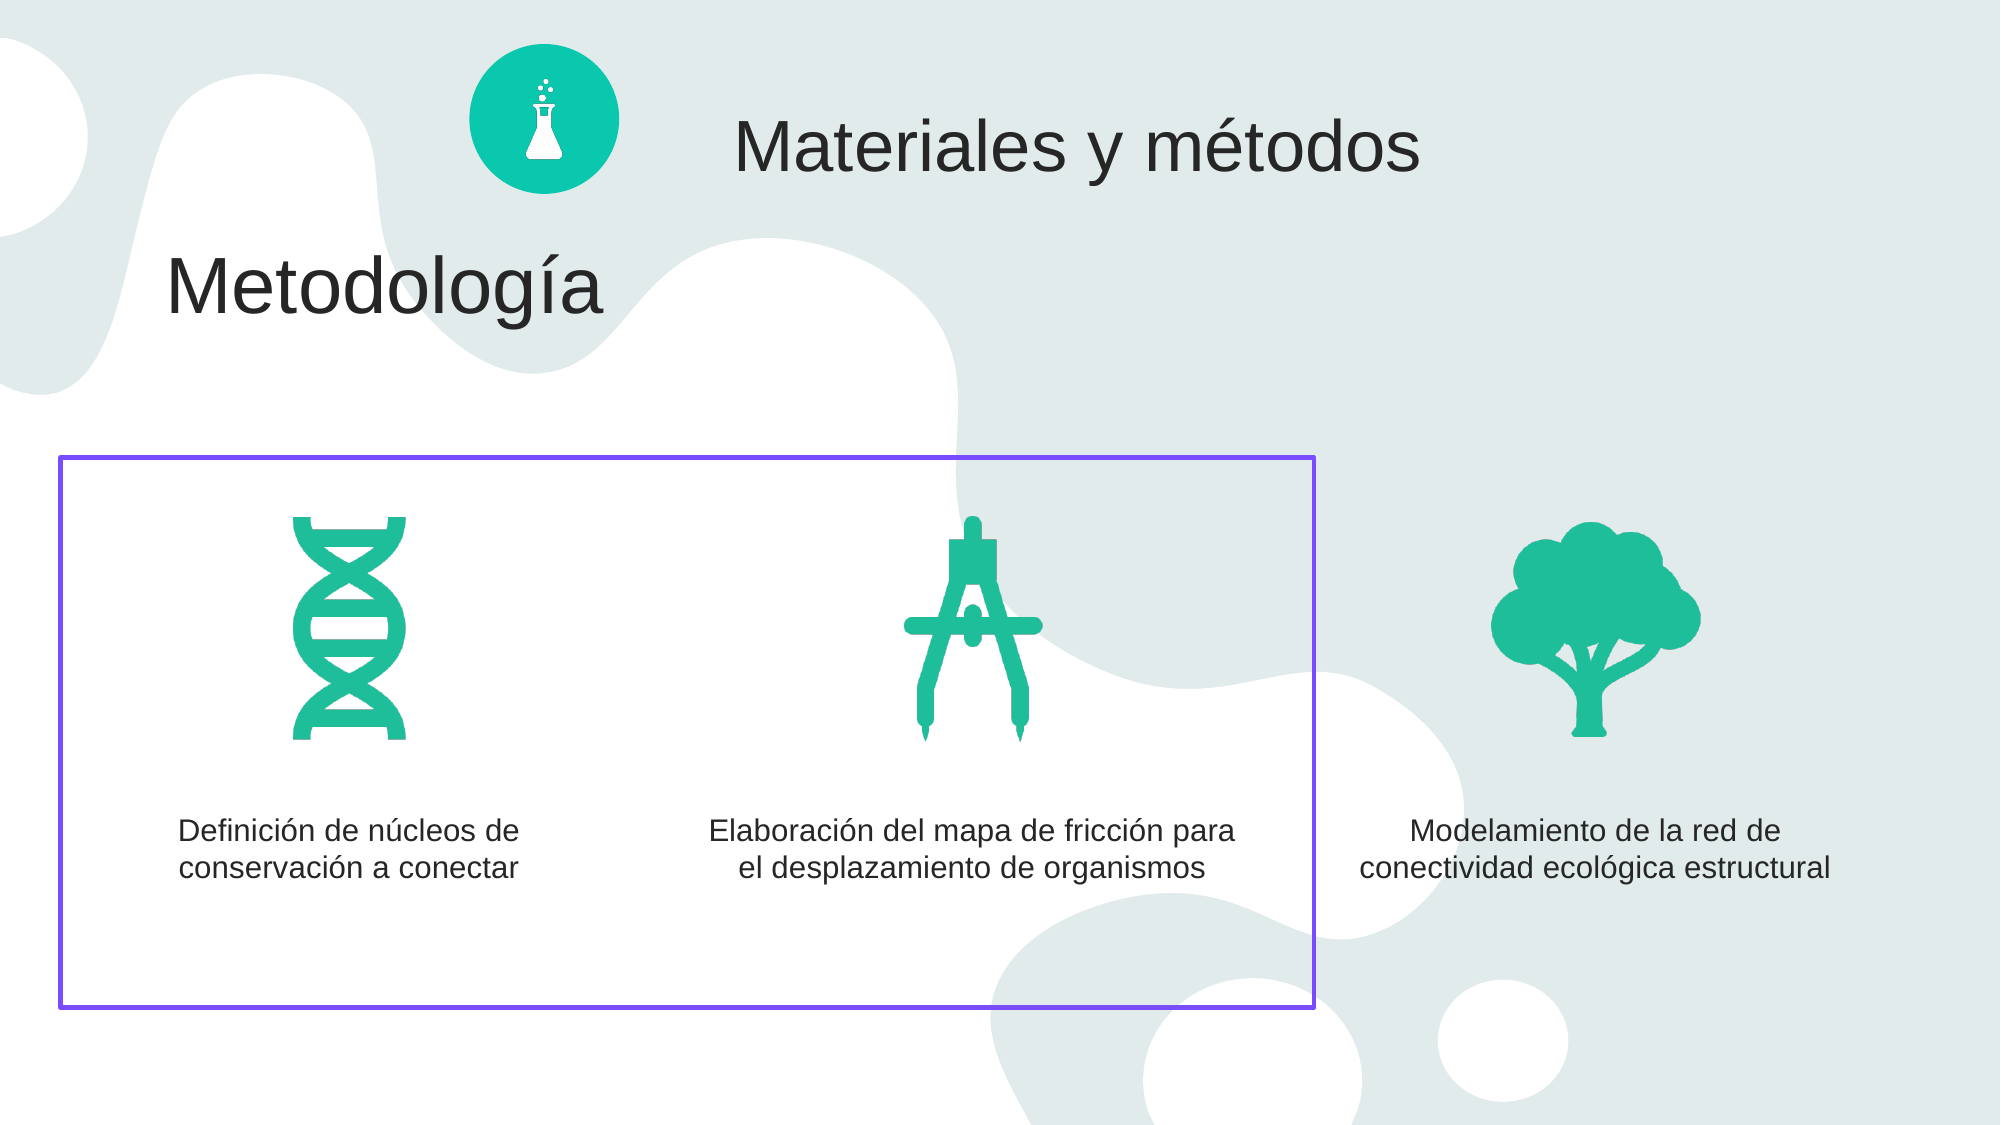

Materiales y métodos
# Metodología
Definición de núcleos de conservación a conectar
Elaboración del mapa de fricción para el desplazamiento de organismos
Modelamiento de la red de conectividad ecológica estructural